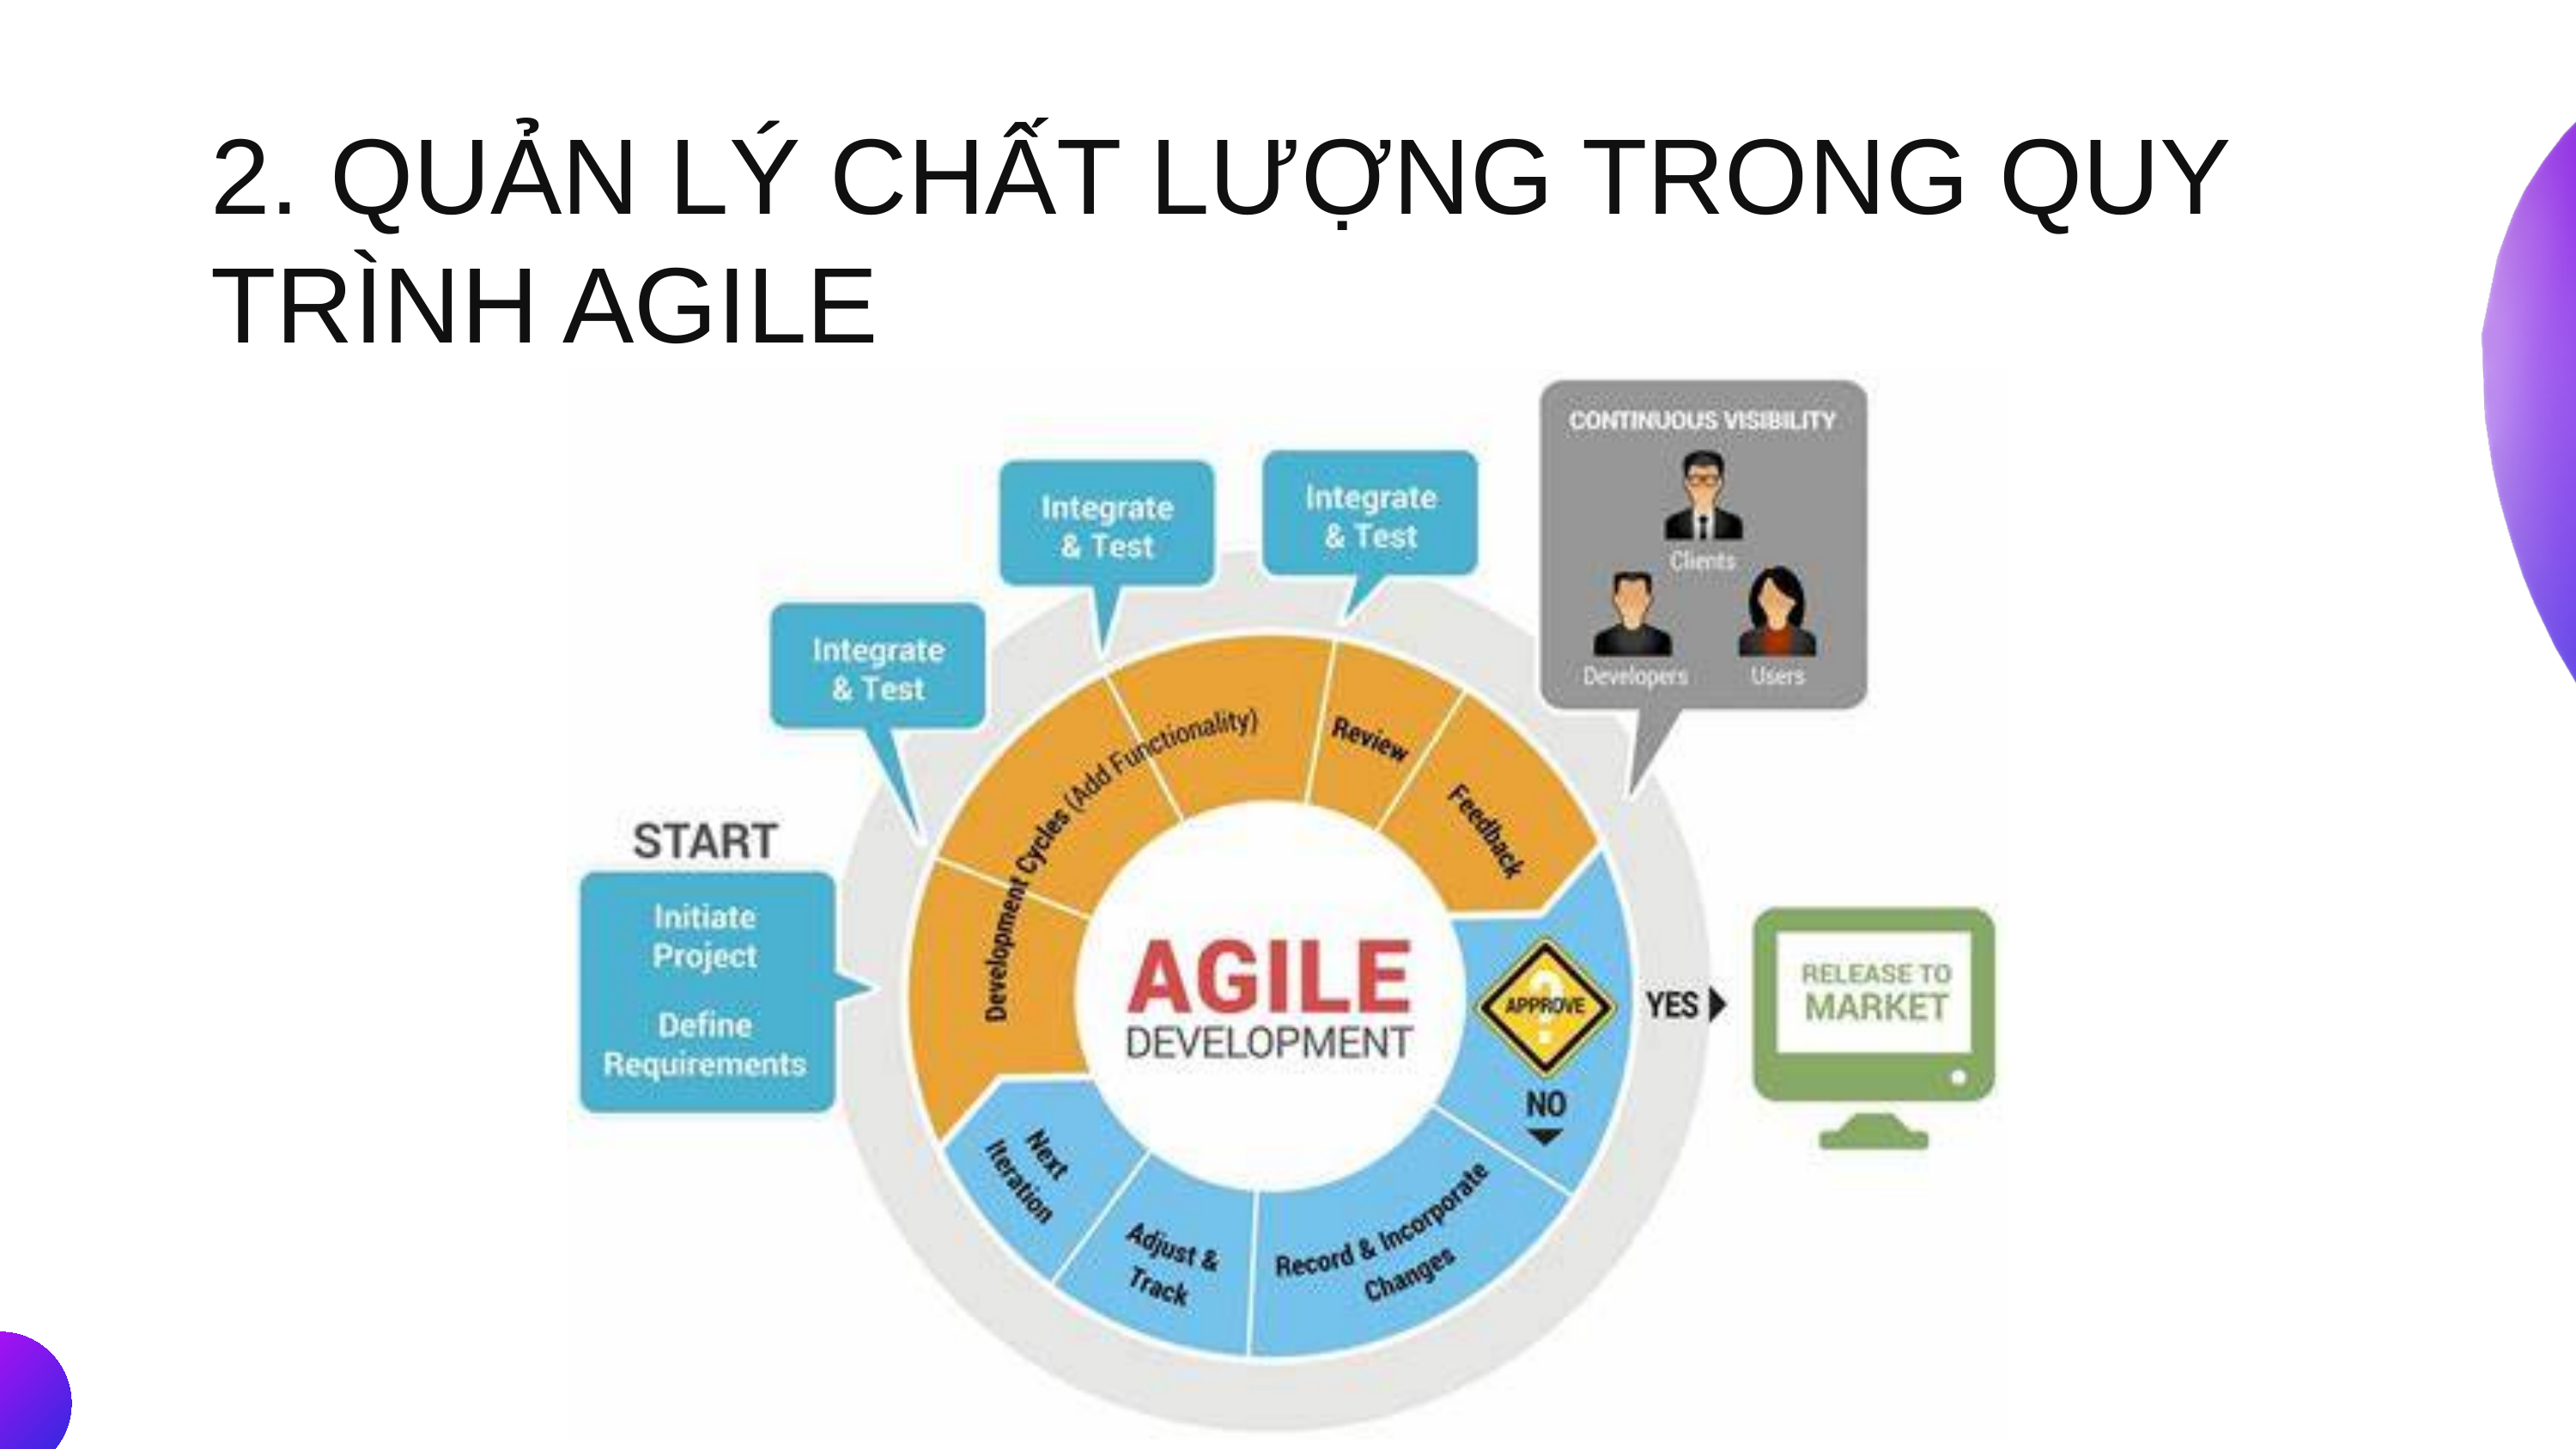

2. QUẢN LÝ CHẤT LƯỢNG TRONG QUY TRÌNH AGILE